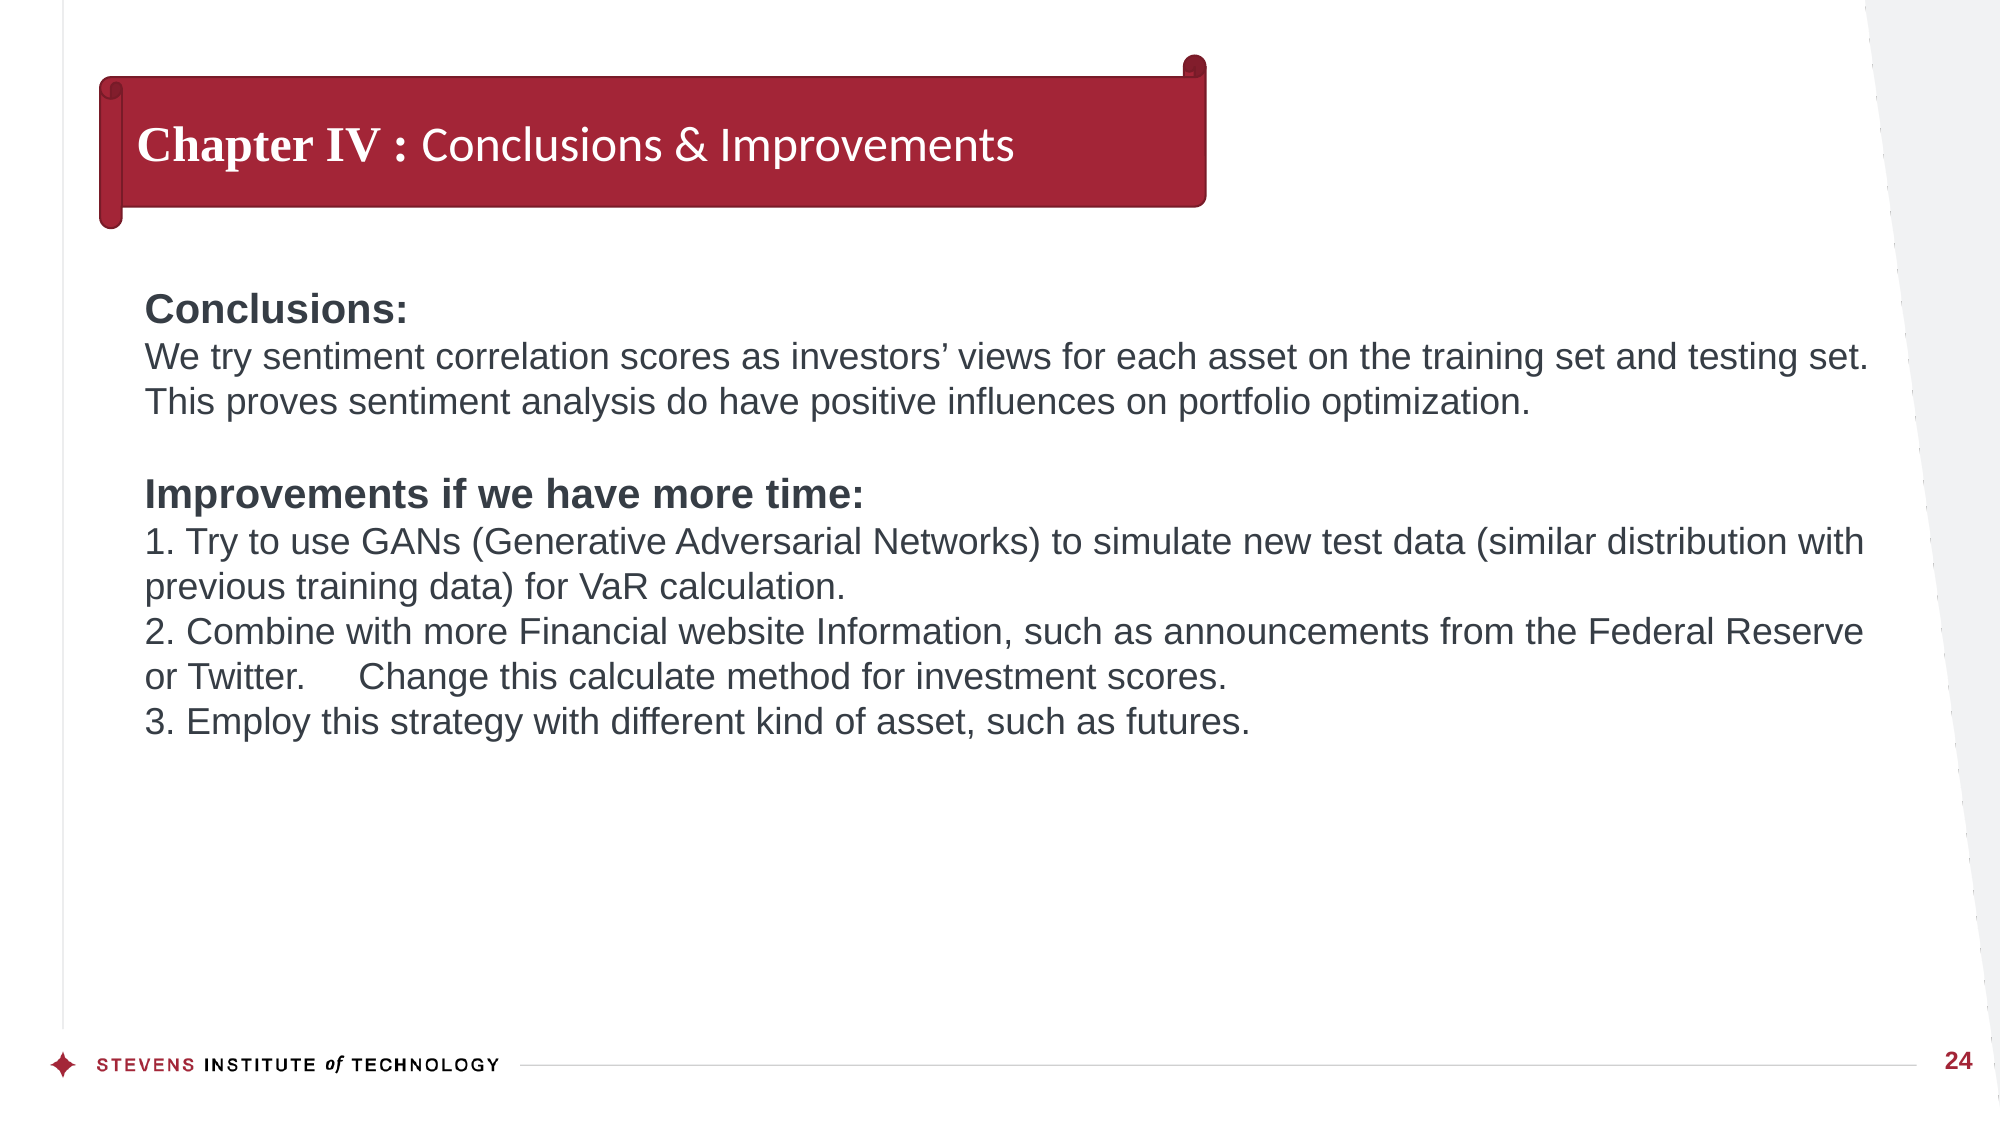

Chapter IV : Conclusions & Improvements
Conclusions:
We try sentiment correlation scores as investors’ views for each asset on the training set and testing set.
This proves sentiment analysis do have positive influences on portfolio optimization.

Improvements if we have more time:
1. Try to use GANs (Generative Adversarial Networks) to simulate new test data (similar distribution with previous training data) for VaR calculation.
2. Combine with more Financial website Information, such as announcements from the Federal Reserve or Twitter.     Change this calculate method for investment scores.
3. Employ this strategy with different kind of asset, such as futures.

24